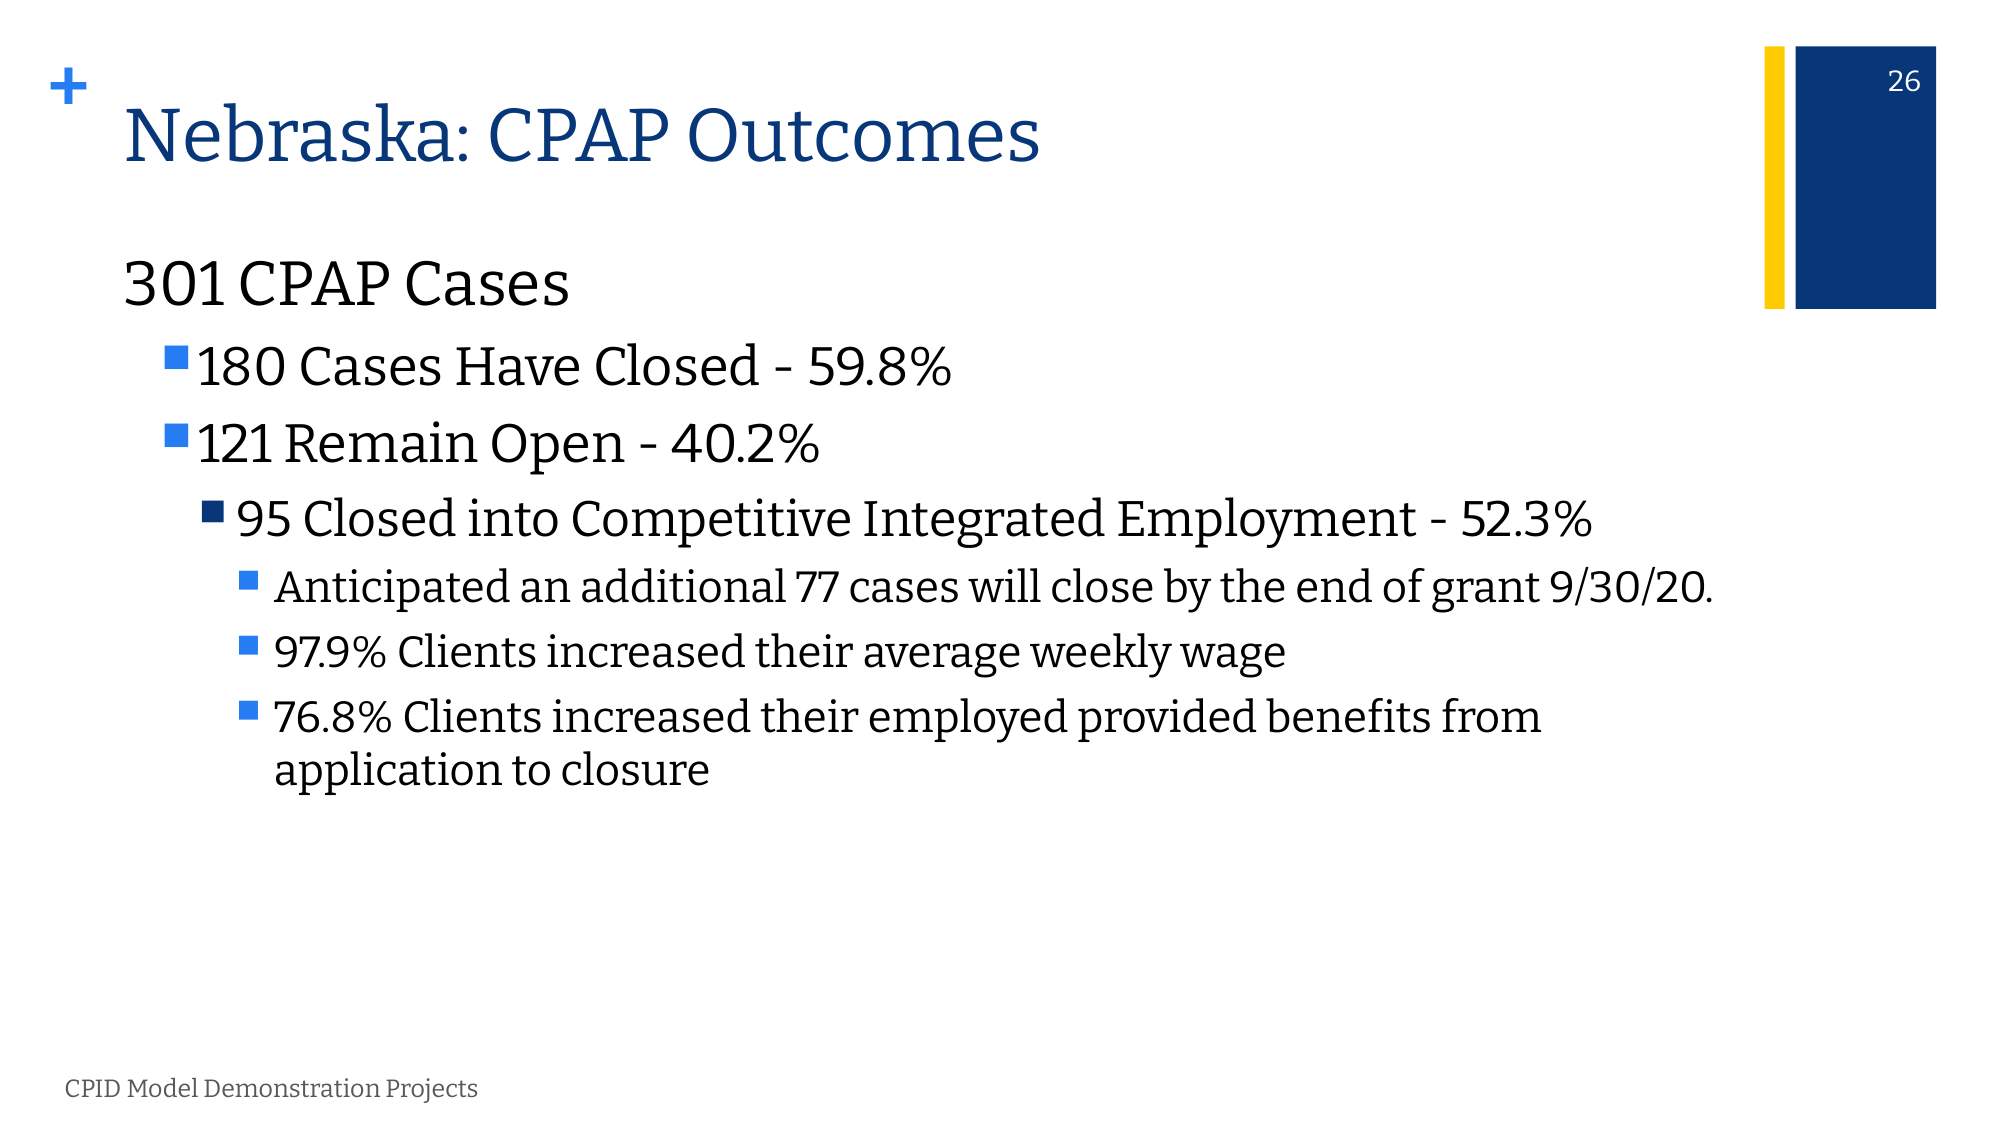

26
# Nebraska: CPAP Outcomes
301 CPAP Cases
180 Cases Have Closed - 59.8%
121 Remain Open - 40.2%
95 Closed into Competitive Integrated Employment - 52.3%
Anticipated an additional 77 cases will close by the end of grant 9/30/20.
97.9% Clients increased their average weekly wage
76.8% Clients increased their employed provided benefits from application to closure